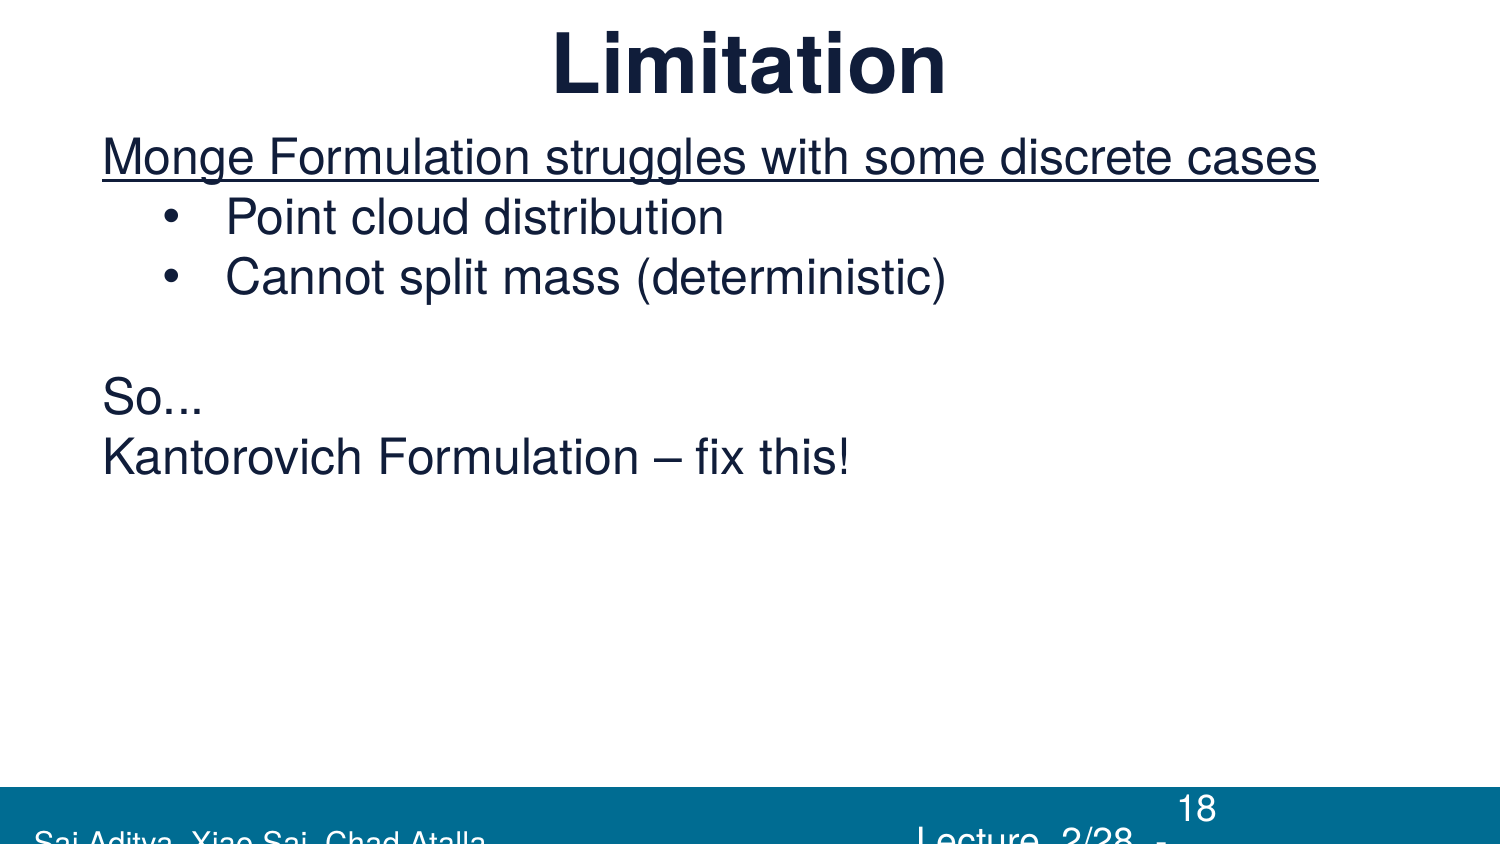

# Limitation
Monge Formulation struggles with some discrete cases
Point cloud distribution
Cannot split mass (deterministic)

So...
Kantorovich Formulation – fix this!

18
    Sai Aditya, Xiao Sai, Chad Atalla                                                 Lecture  2/28  -